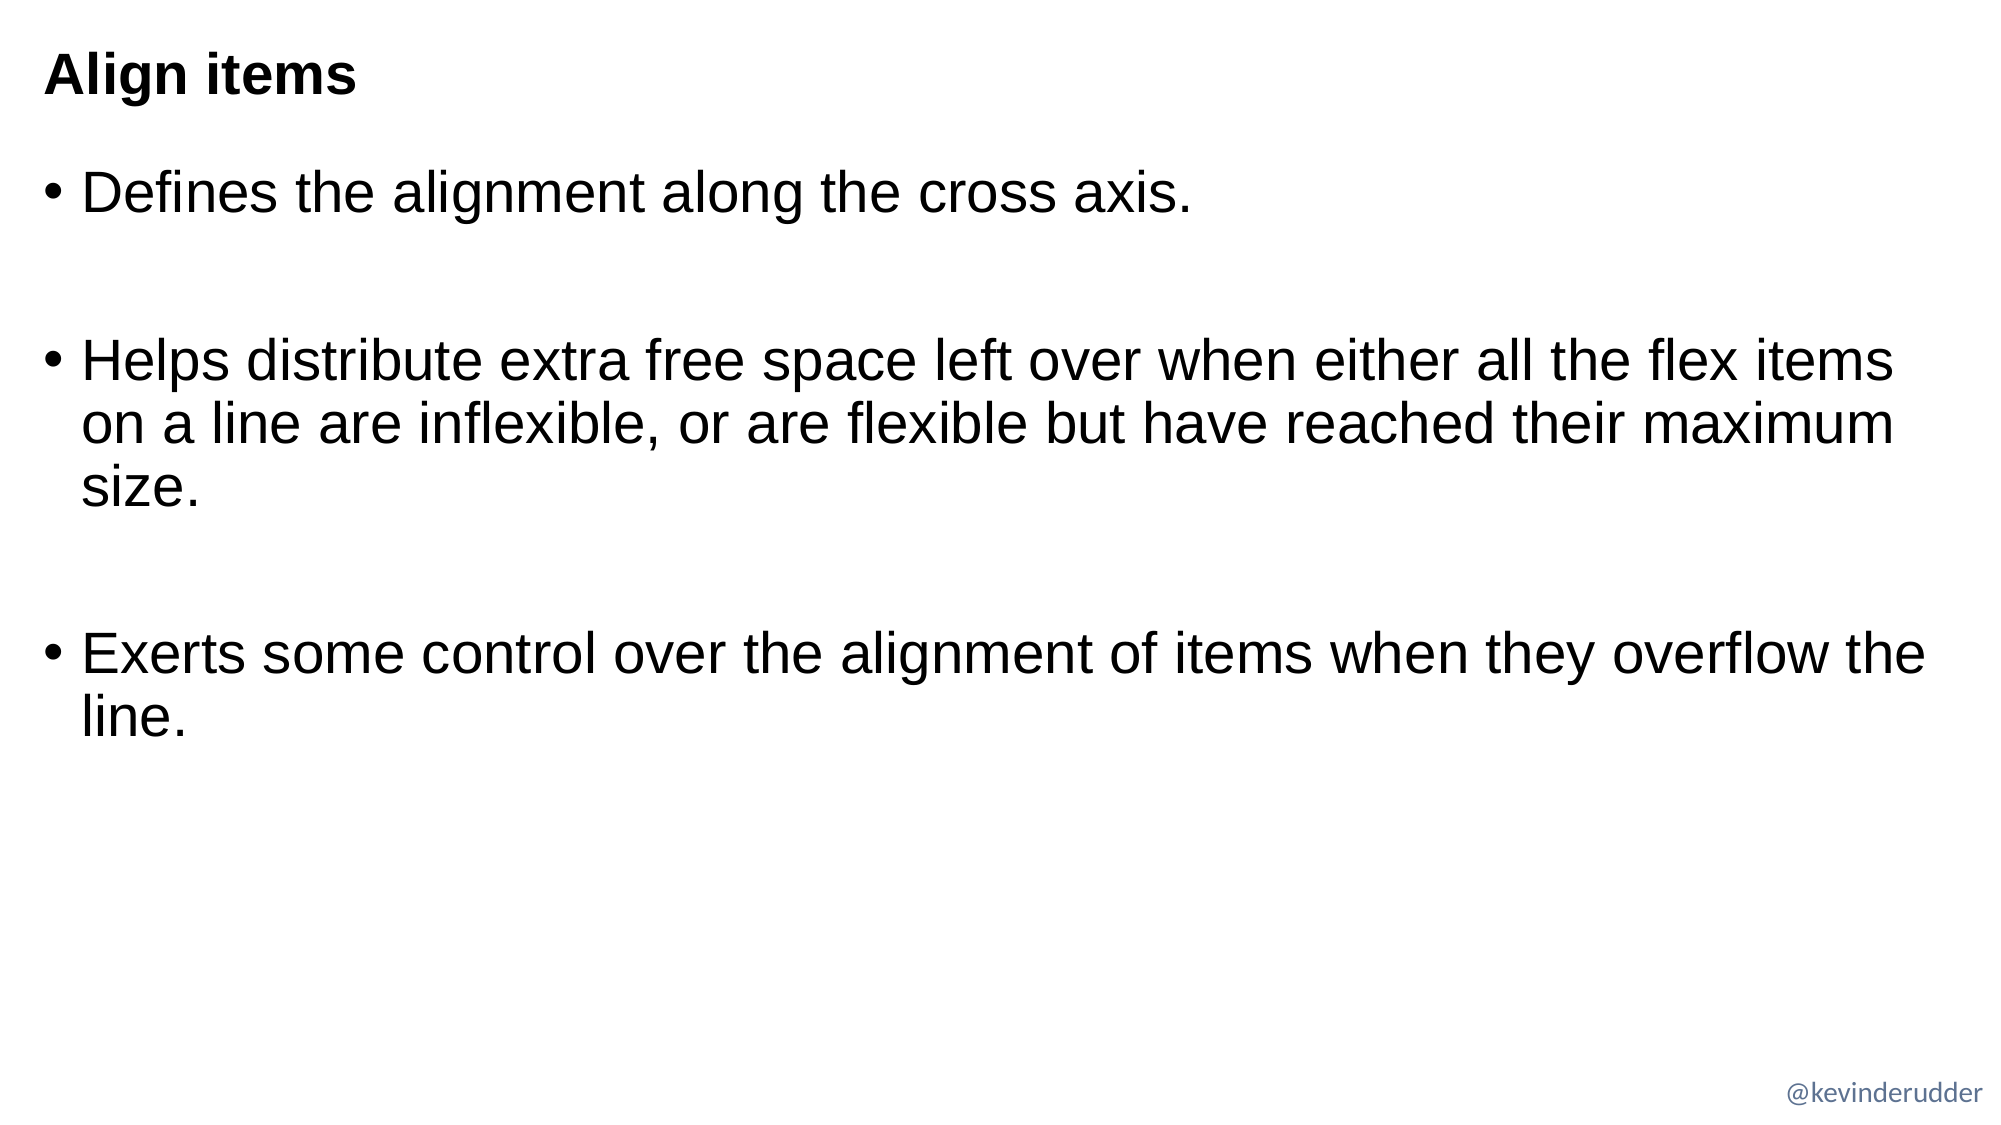

# Align items
Defines the alignment along the cross axis.

Helps distribute extra free space left over when either all the flex items on a line are inflexible, or are flexible but have reached their maximum size.

Exerts some control over the alignment of items when they overflow the line.